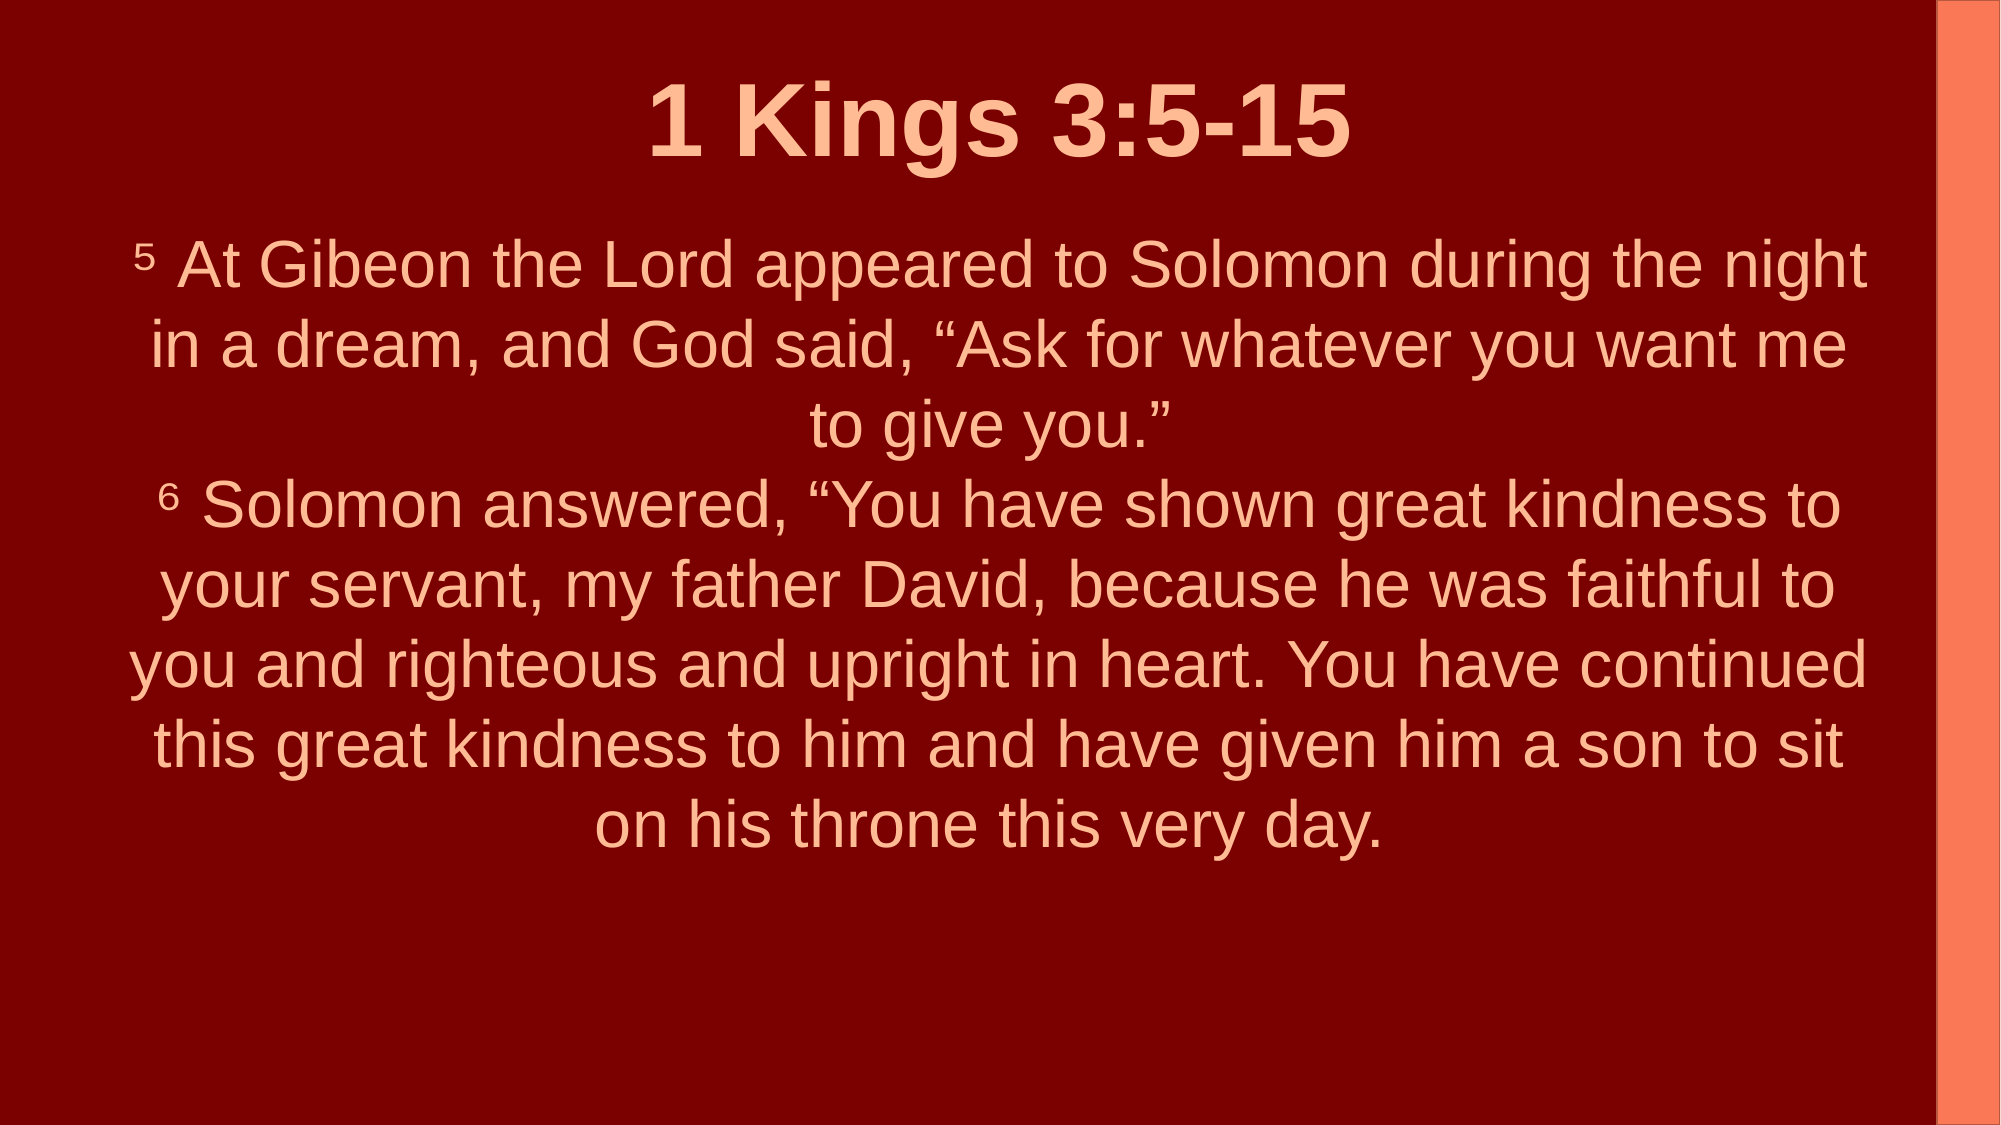

1 Kings 3:5-15
⁵ At Gibeon the Lord appeared to Solomon during the night in a dream, and God said, “Ask for whatever you want me to give you.”
⁶ Solomon answered, “You have shown great kindness to your servant, my father David, because he was faithful to you and righteous and upright in heart. You have continued this great kindness to him and have given him a son to sit on his throne this very day.